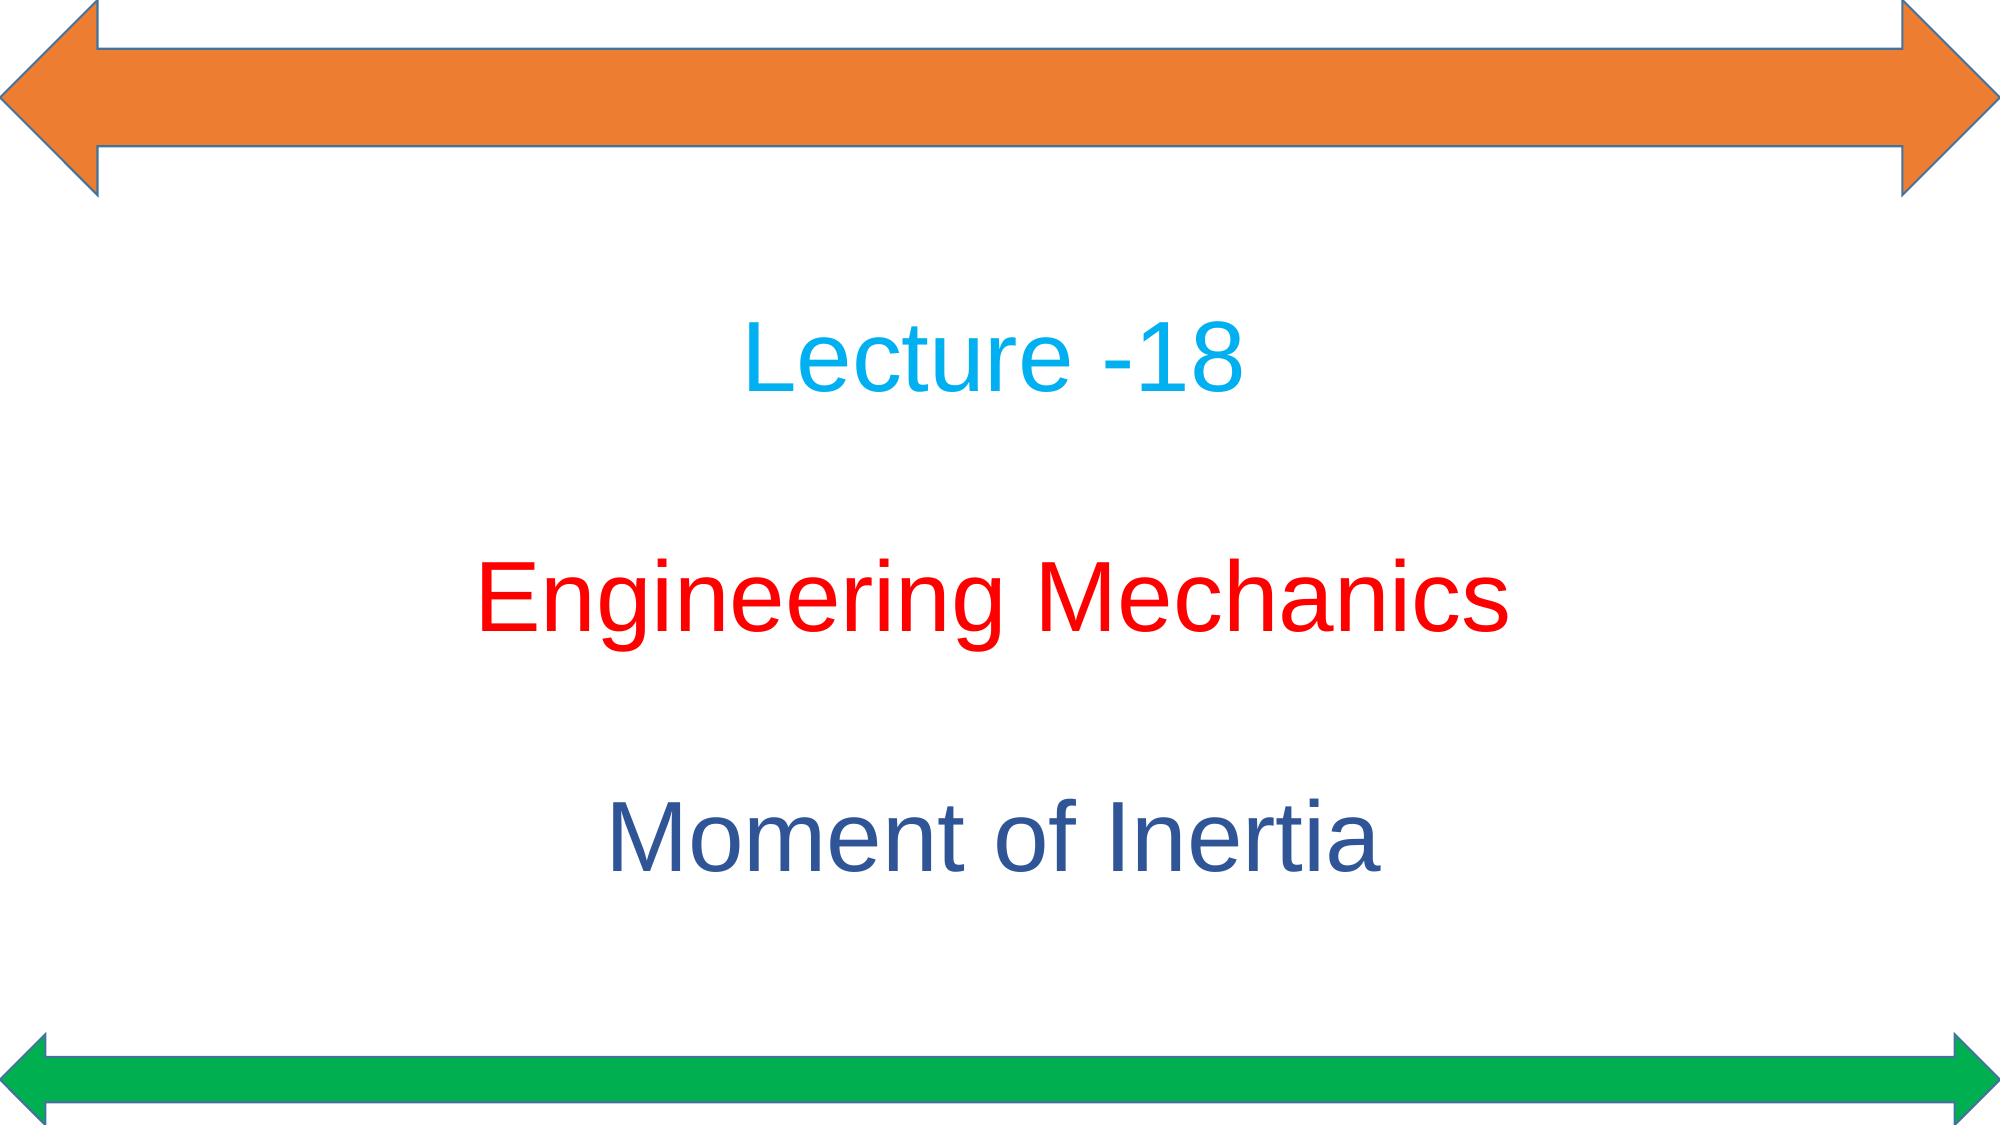

Lecture -18

Engineering Mechanics

Moment of Inertia